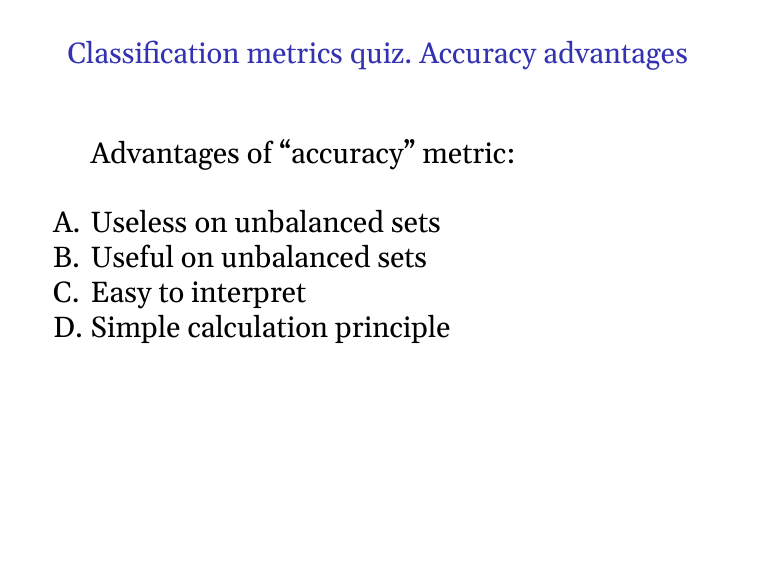

# Classification metrics quiz. Accuracy advantages
Advantages of “accuracy” metric:

Useless on unbalanced sets
Useful on unbalanced sets
Easy to interpret
Simple calculation principle